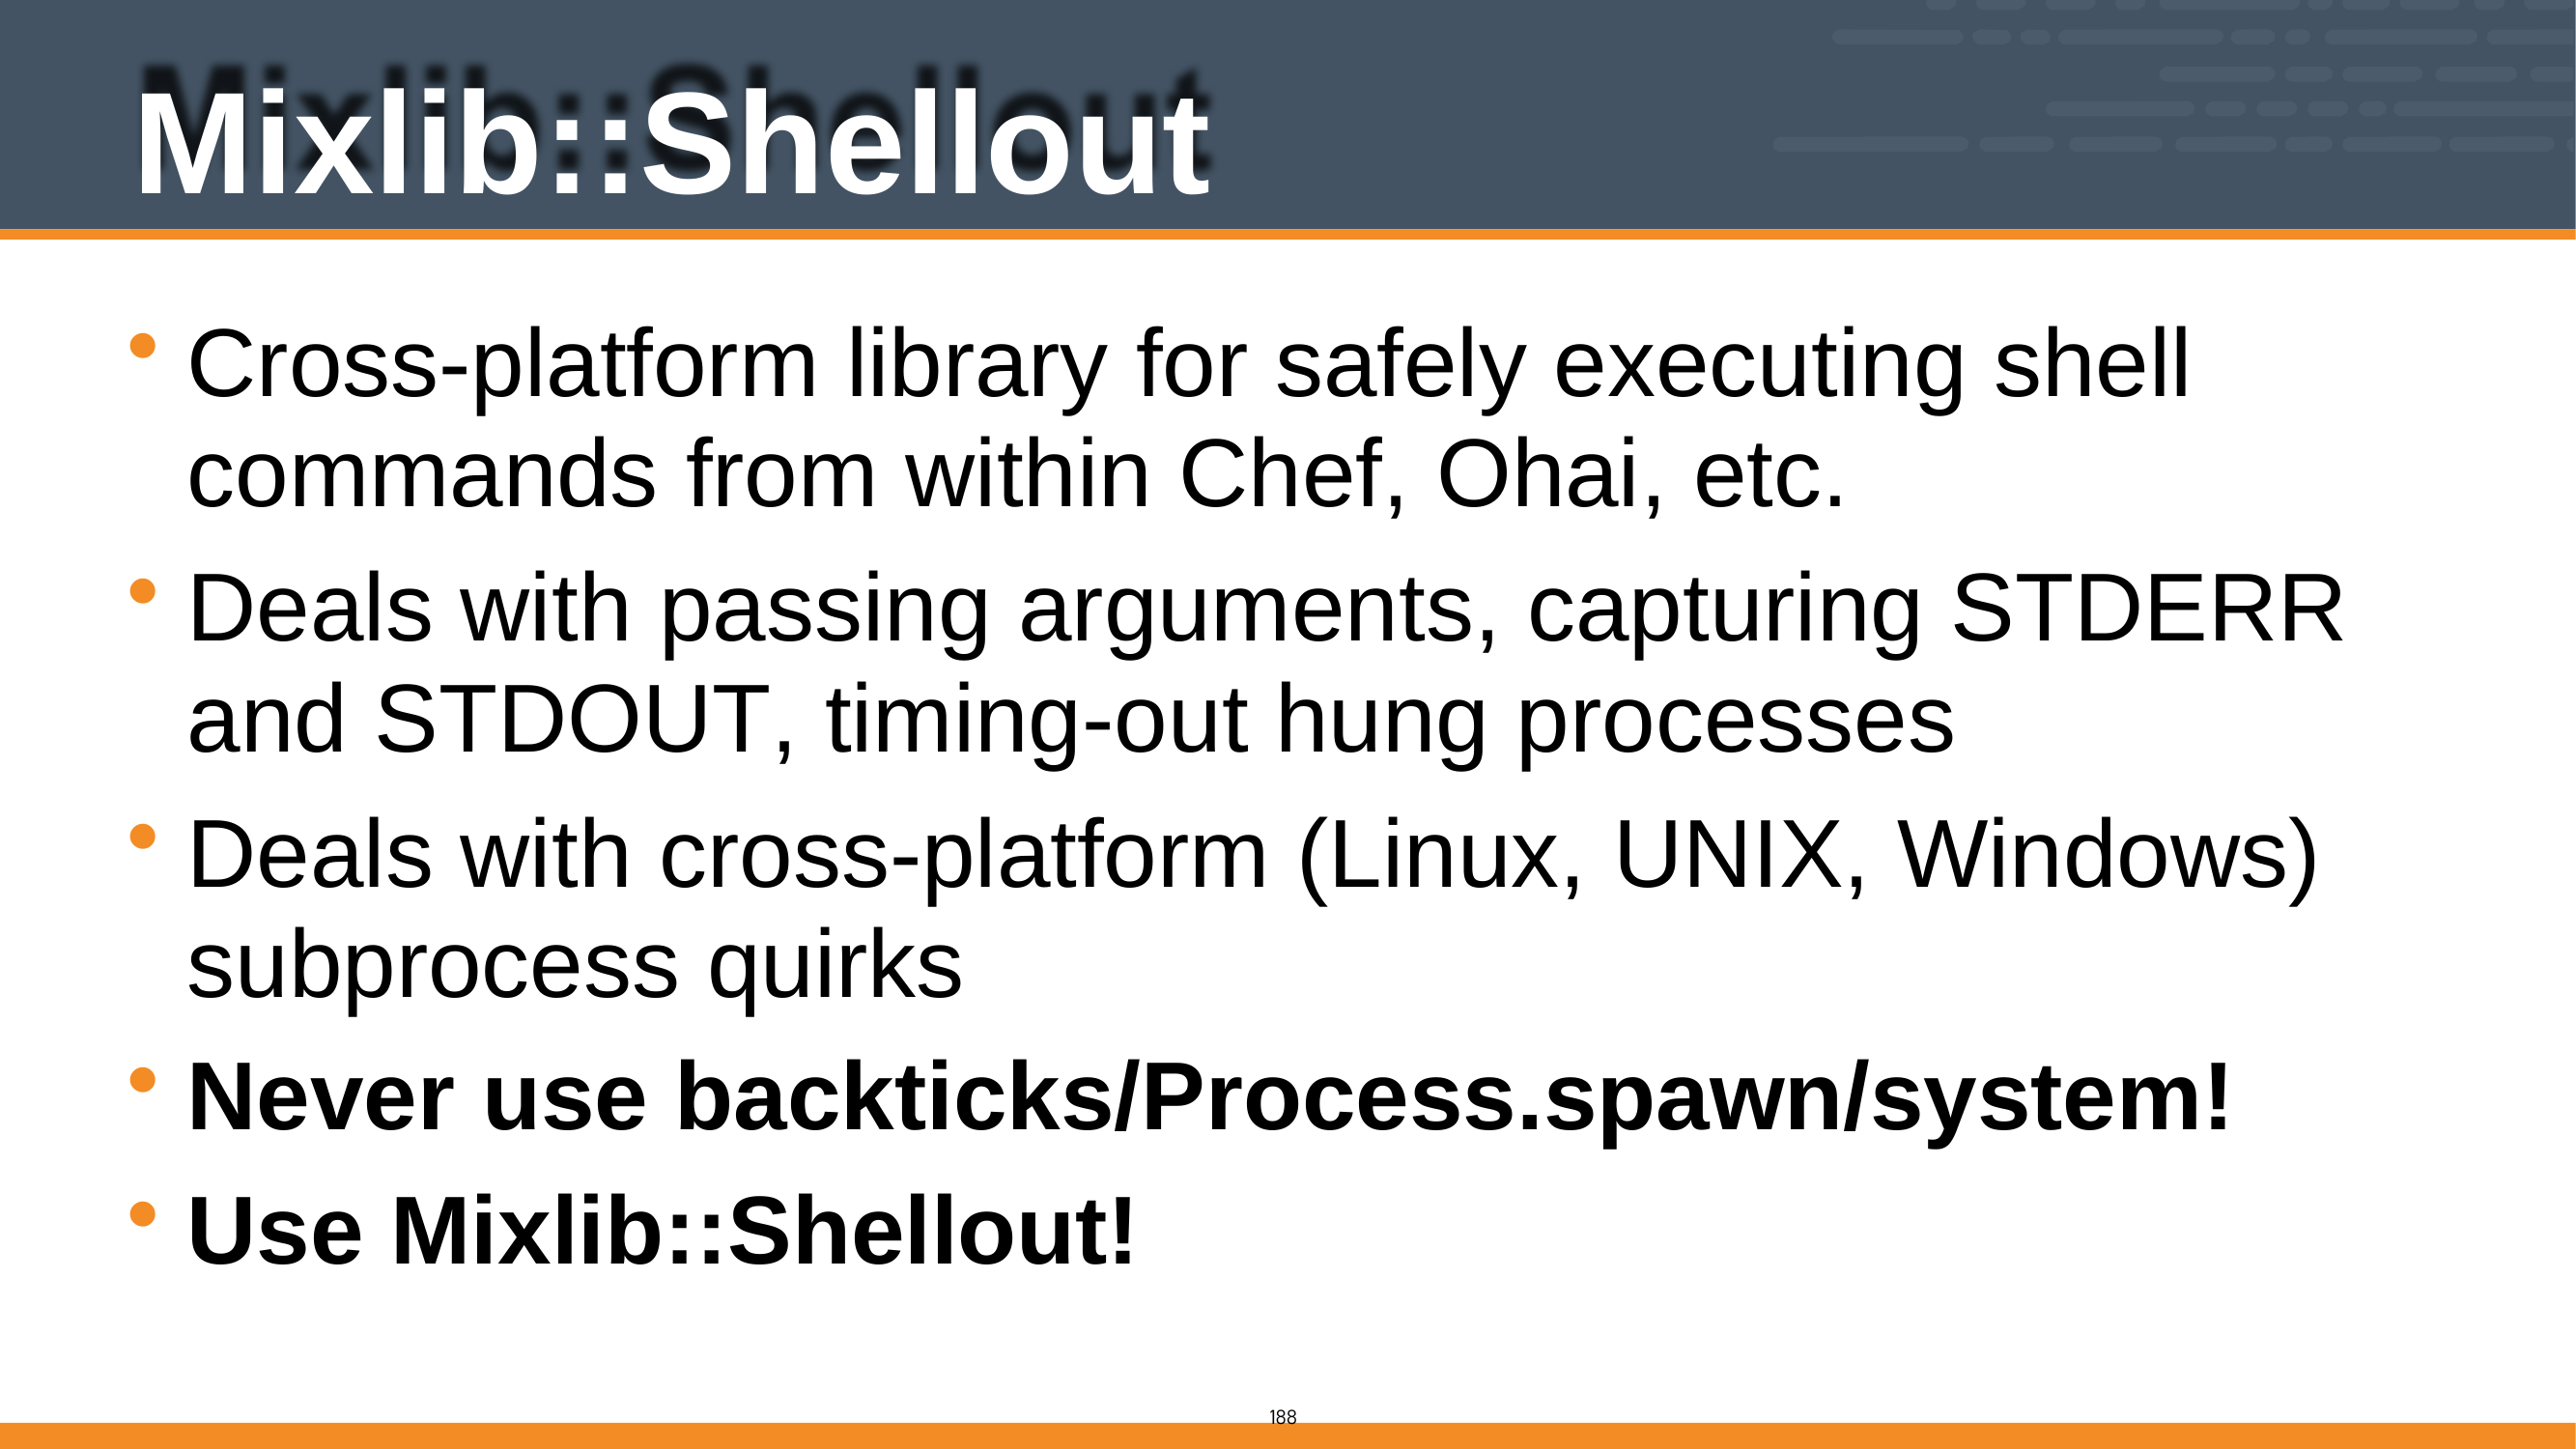

# Mixlib::Shellout

Cross-platform library for safely executing shell commands from within Chef, Ohai, etc.
Deals with passing arguments, capturing STDERR and STDOUT, timing-out hung processes
Deals with cross-platform (Linux, UNIX, Windows) subprocess quirks
Never use backticks/Process.spawn/system!
Use Mixlib::Shellout!
188